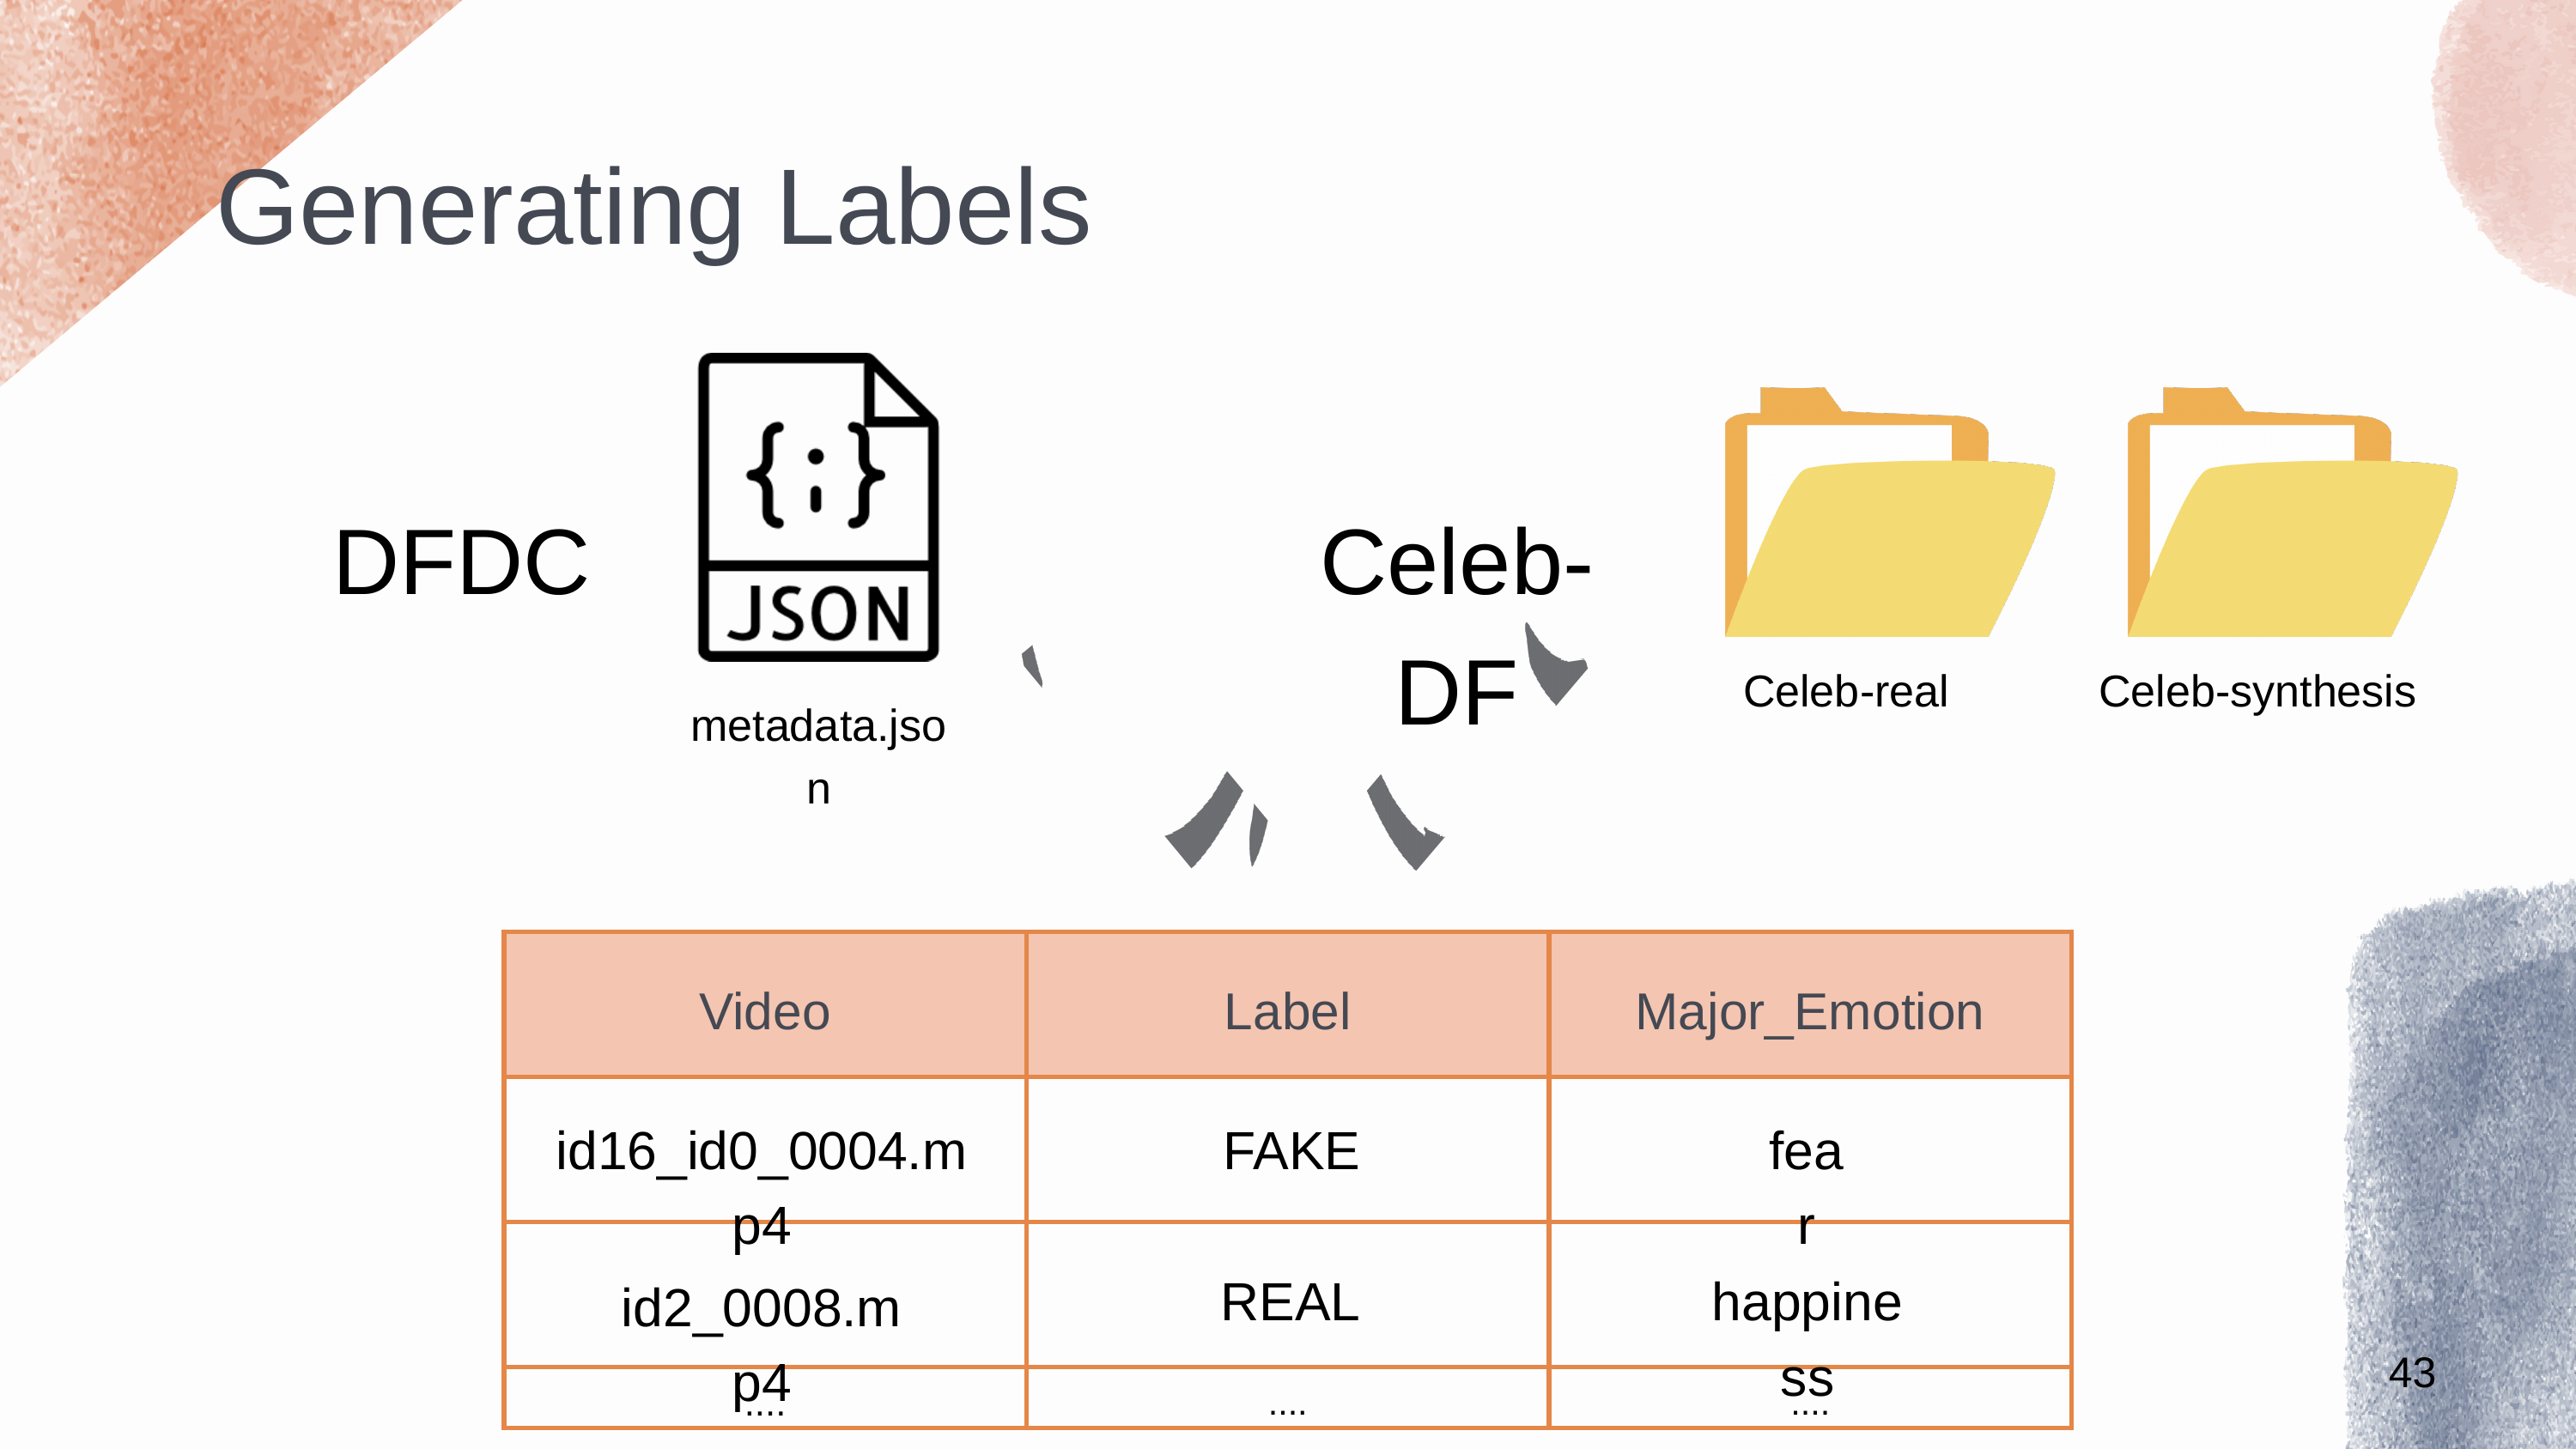

Generating Labels

metadata.json

Celeb-real

Celeb-synthesis
DFDC
Celeb-DF

| Video | Label | Major\_Emotion |
| --- | --- | --- |
|  |  |  |
|  |  |  |
| .... | .... | .... |

id16_id0_0004.mp4
FAKE
fear
REAL
happiness
id2_0008.mp4
43